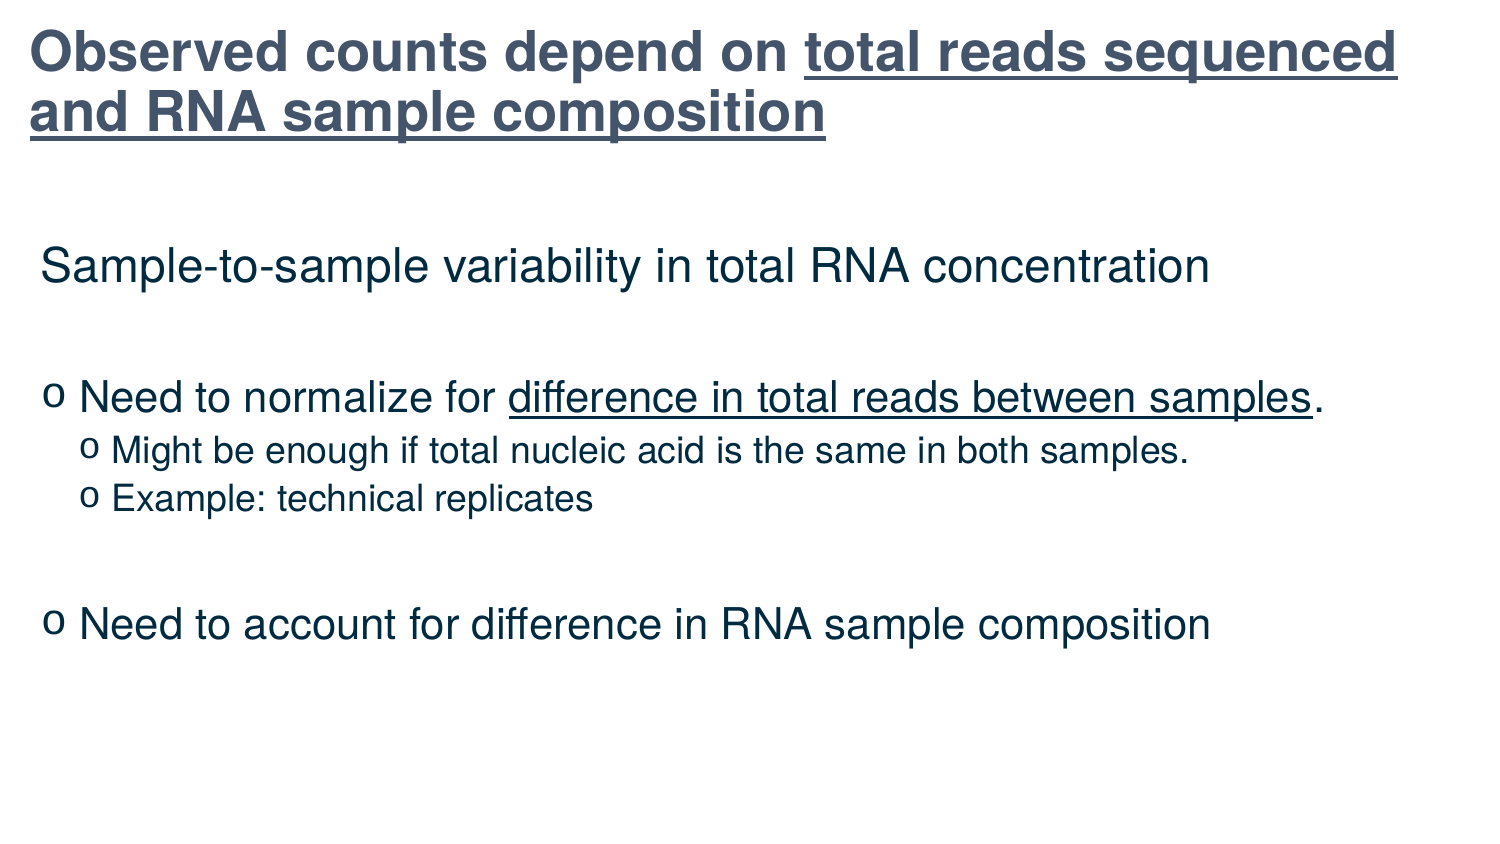

Observed counts depend on total reads sequenced and RNA sample composition
Sample-to-sample variability in total RNA concentration

 Need to normalize for difference in total reads between samples.
 Might be enough if total nucleic acid is the same in both samples.
 Example: technical replicates

 Need to account for difference in RNA sample composition